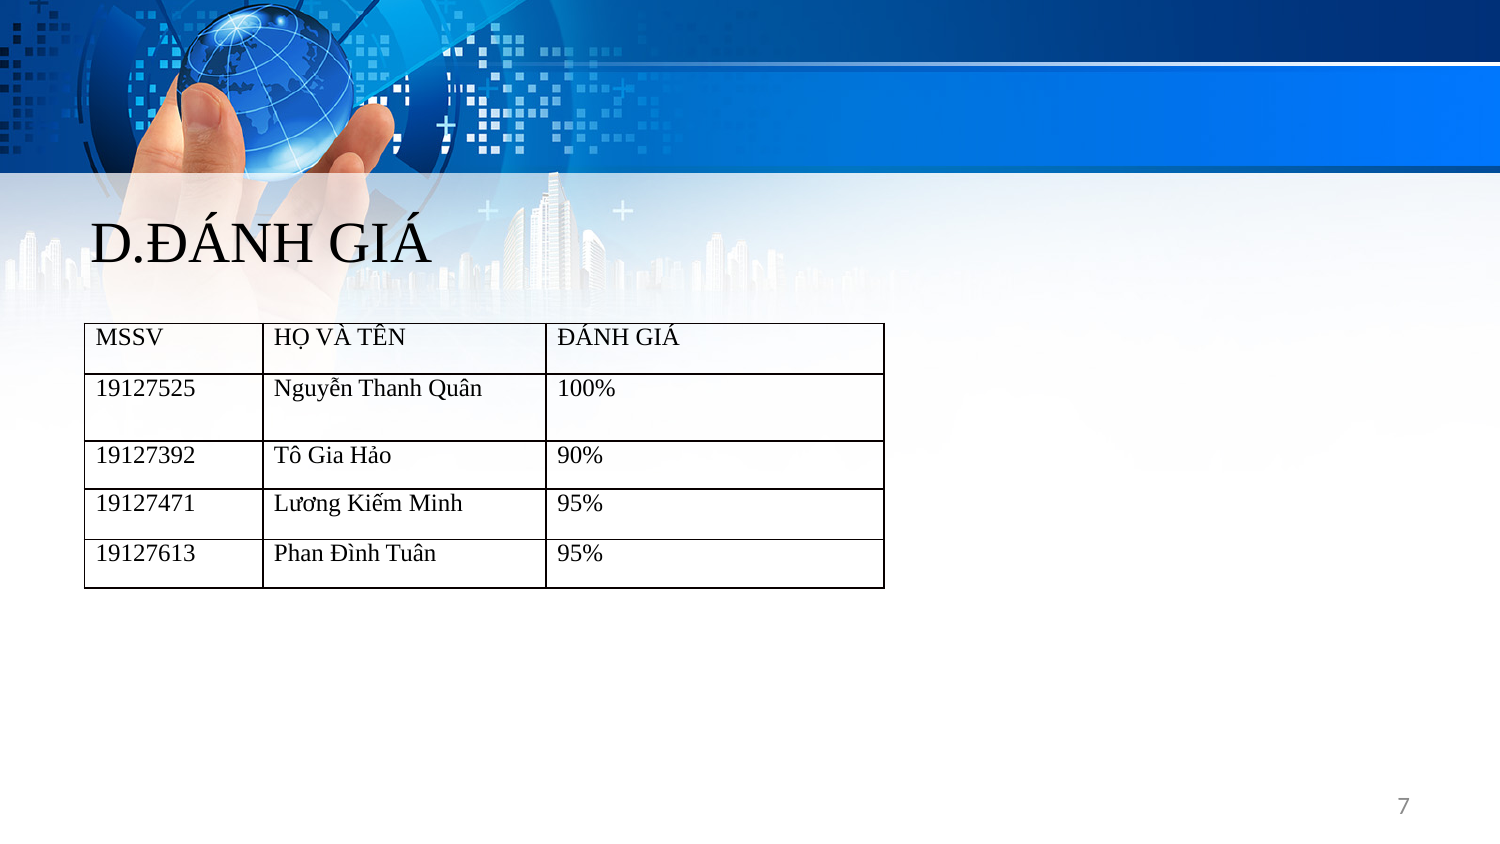

#
D.ĐÁNH GIÁ
| MSSV | HỌ VÀ TÊN | ĐÁNH GIÁ |
| --- | --- | --- |
| 19127525 | Nguyễn Thanh Quân | 100% |
| 19127392 | Tô Gia Hảo | 90% |
| 19127471 | Lương Kiếm Minh | 95% |
| 19127613 | Phan Đình Tuân | 95% |
7